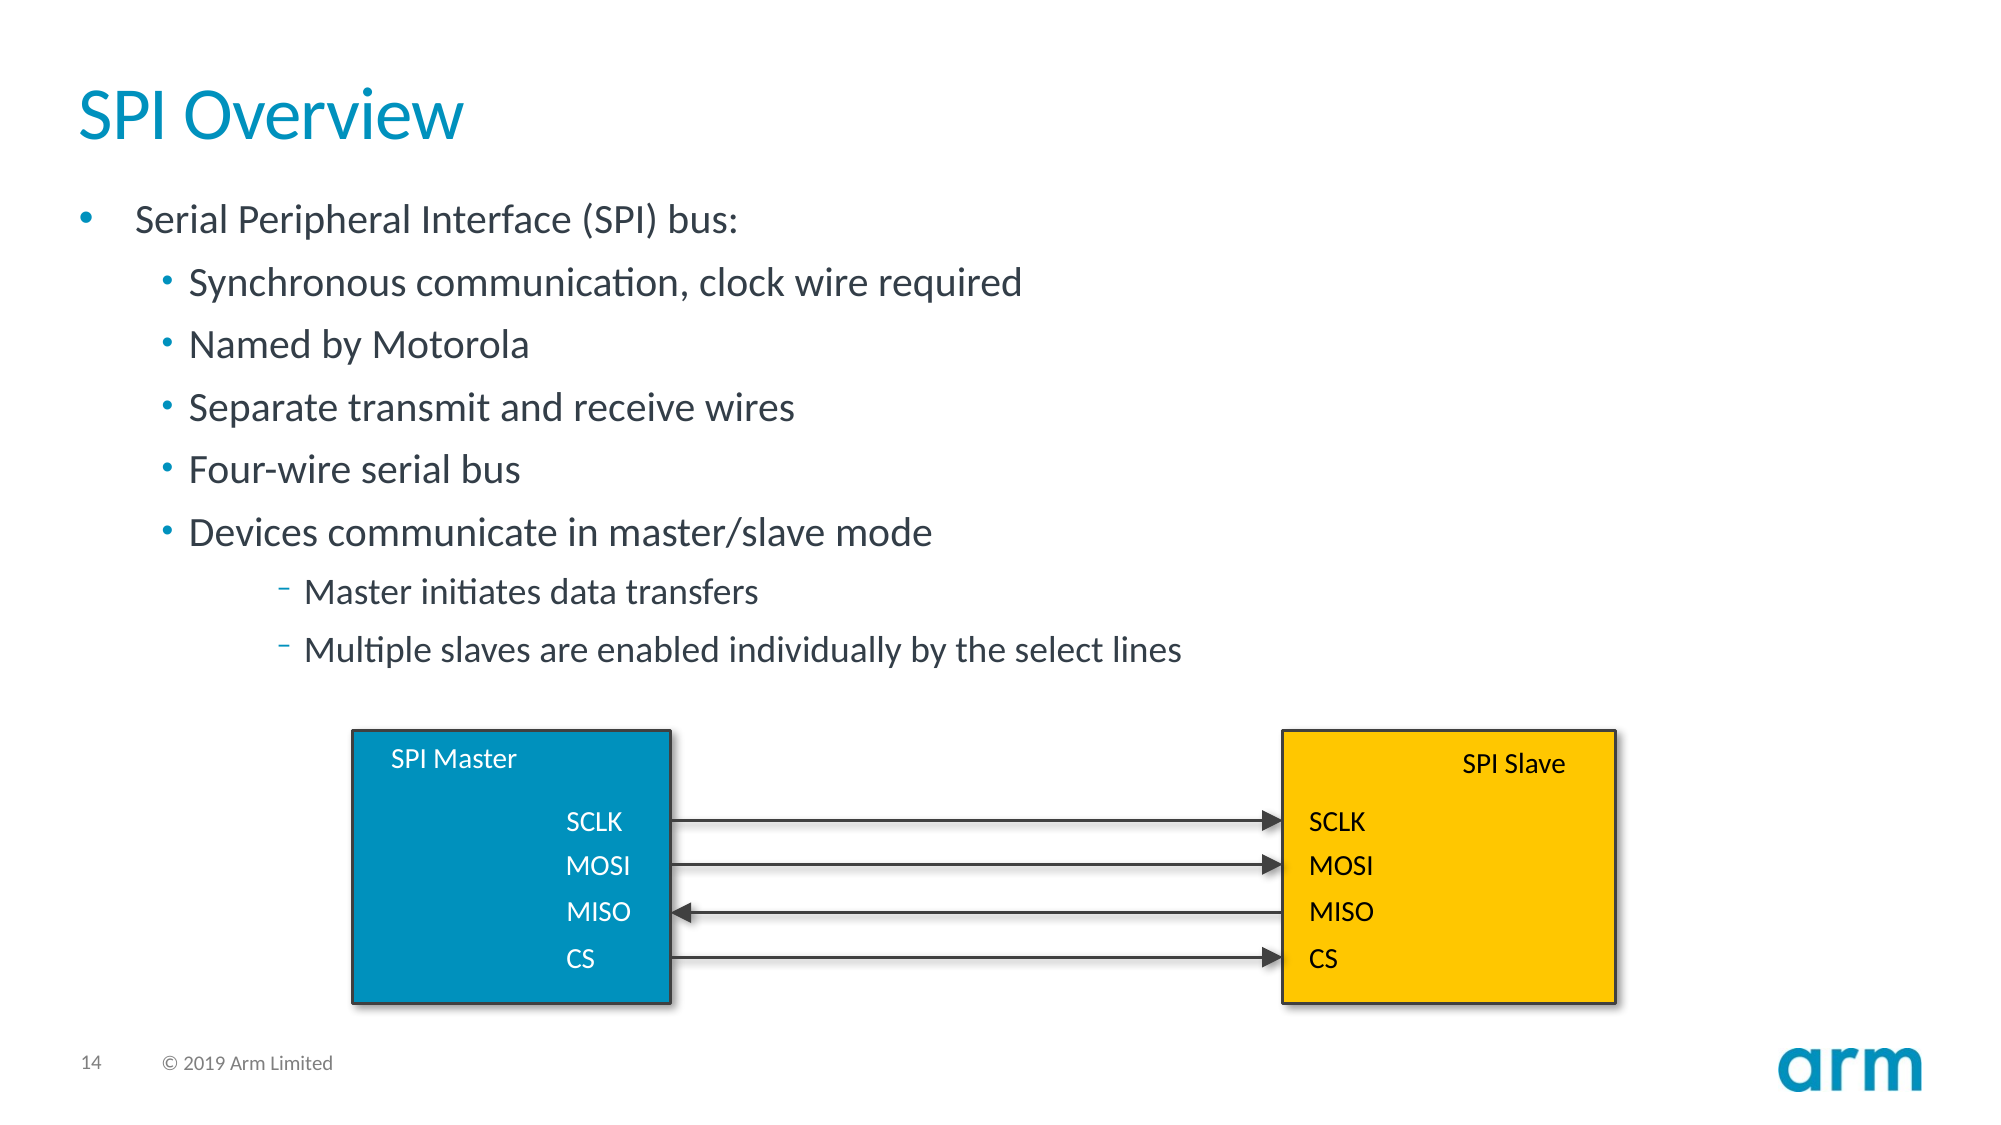

# SPI Overview
Serial Peripheral Interface (SPI) bus:
Synchronous communication, clock wire required
Named by Motorola
Separate transmit and receive wires
Four-wire serial bus
Devices communicate in master/slave mode
Master initiates data transfers
Multiple slaves are enabled individually by the select lines

SPI Master
SPI Slave
SCLK
SCLK
MOSI
MOSI
MISO
MISO
CS
CS